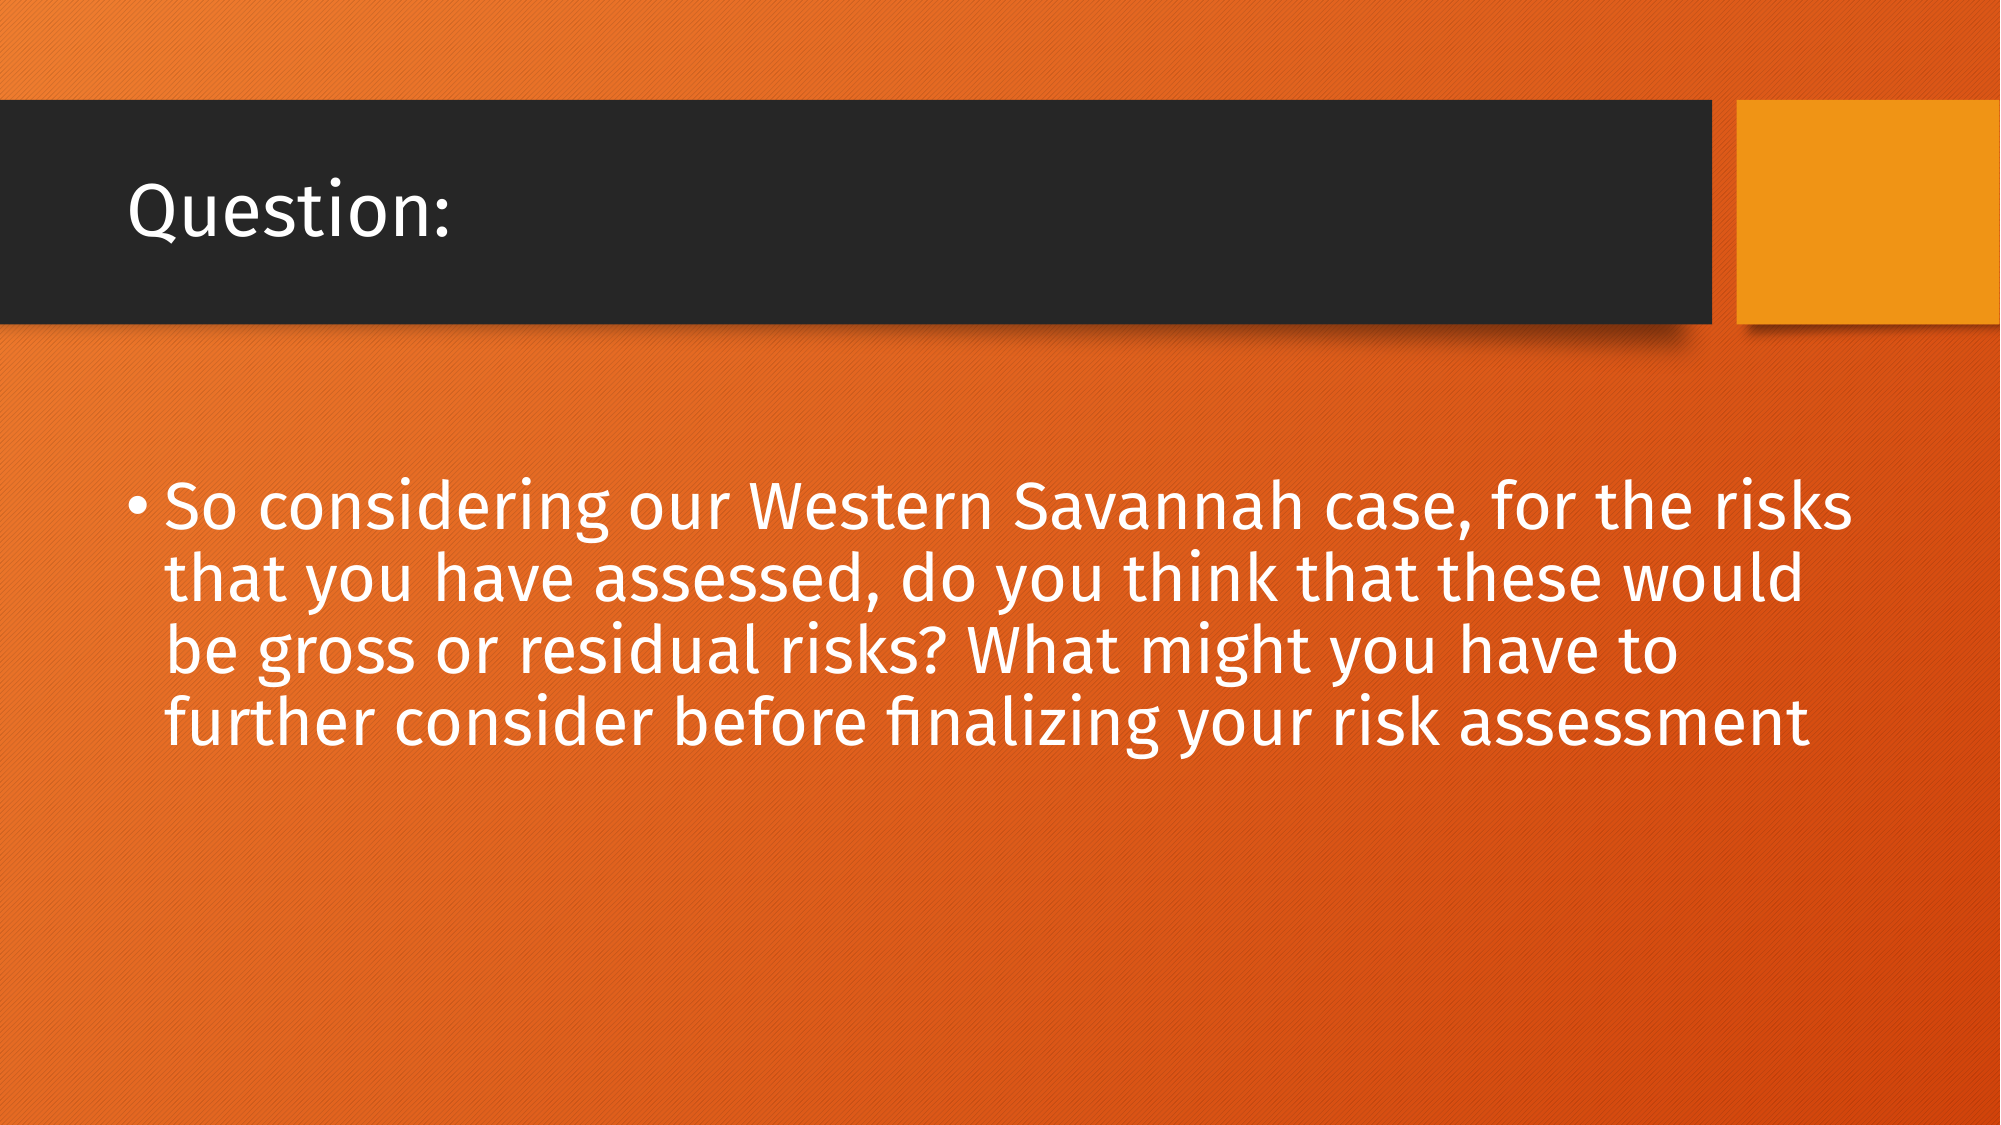

# Question:
So considering our Western Savannah case, for the risks that you have assessed, do you think that these would be gross or residual risks? What might you have to further consider before finalizing your risk assessment